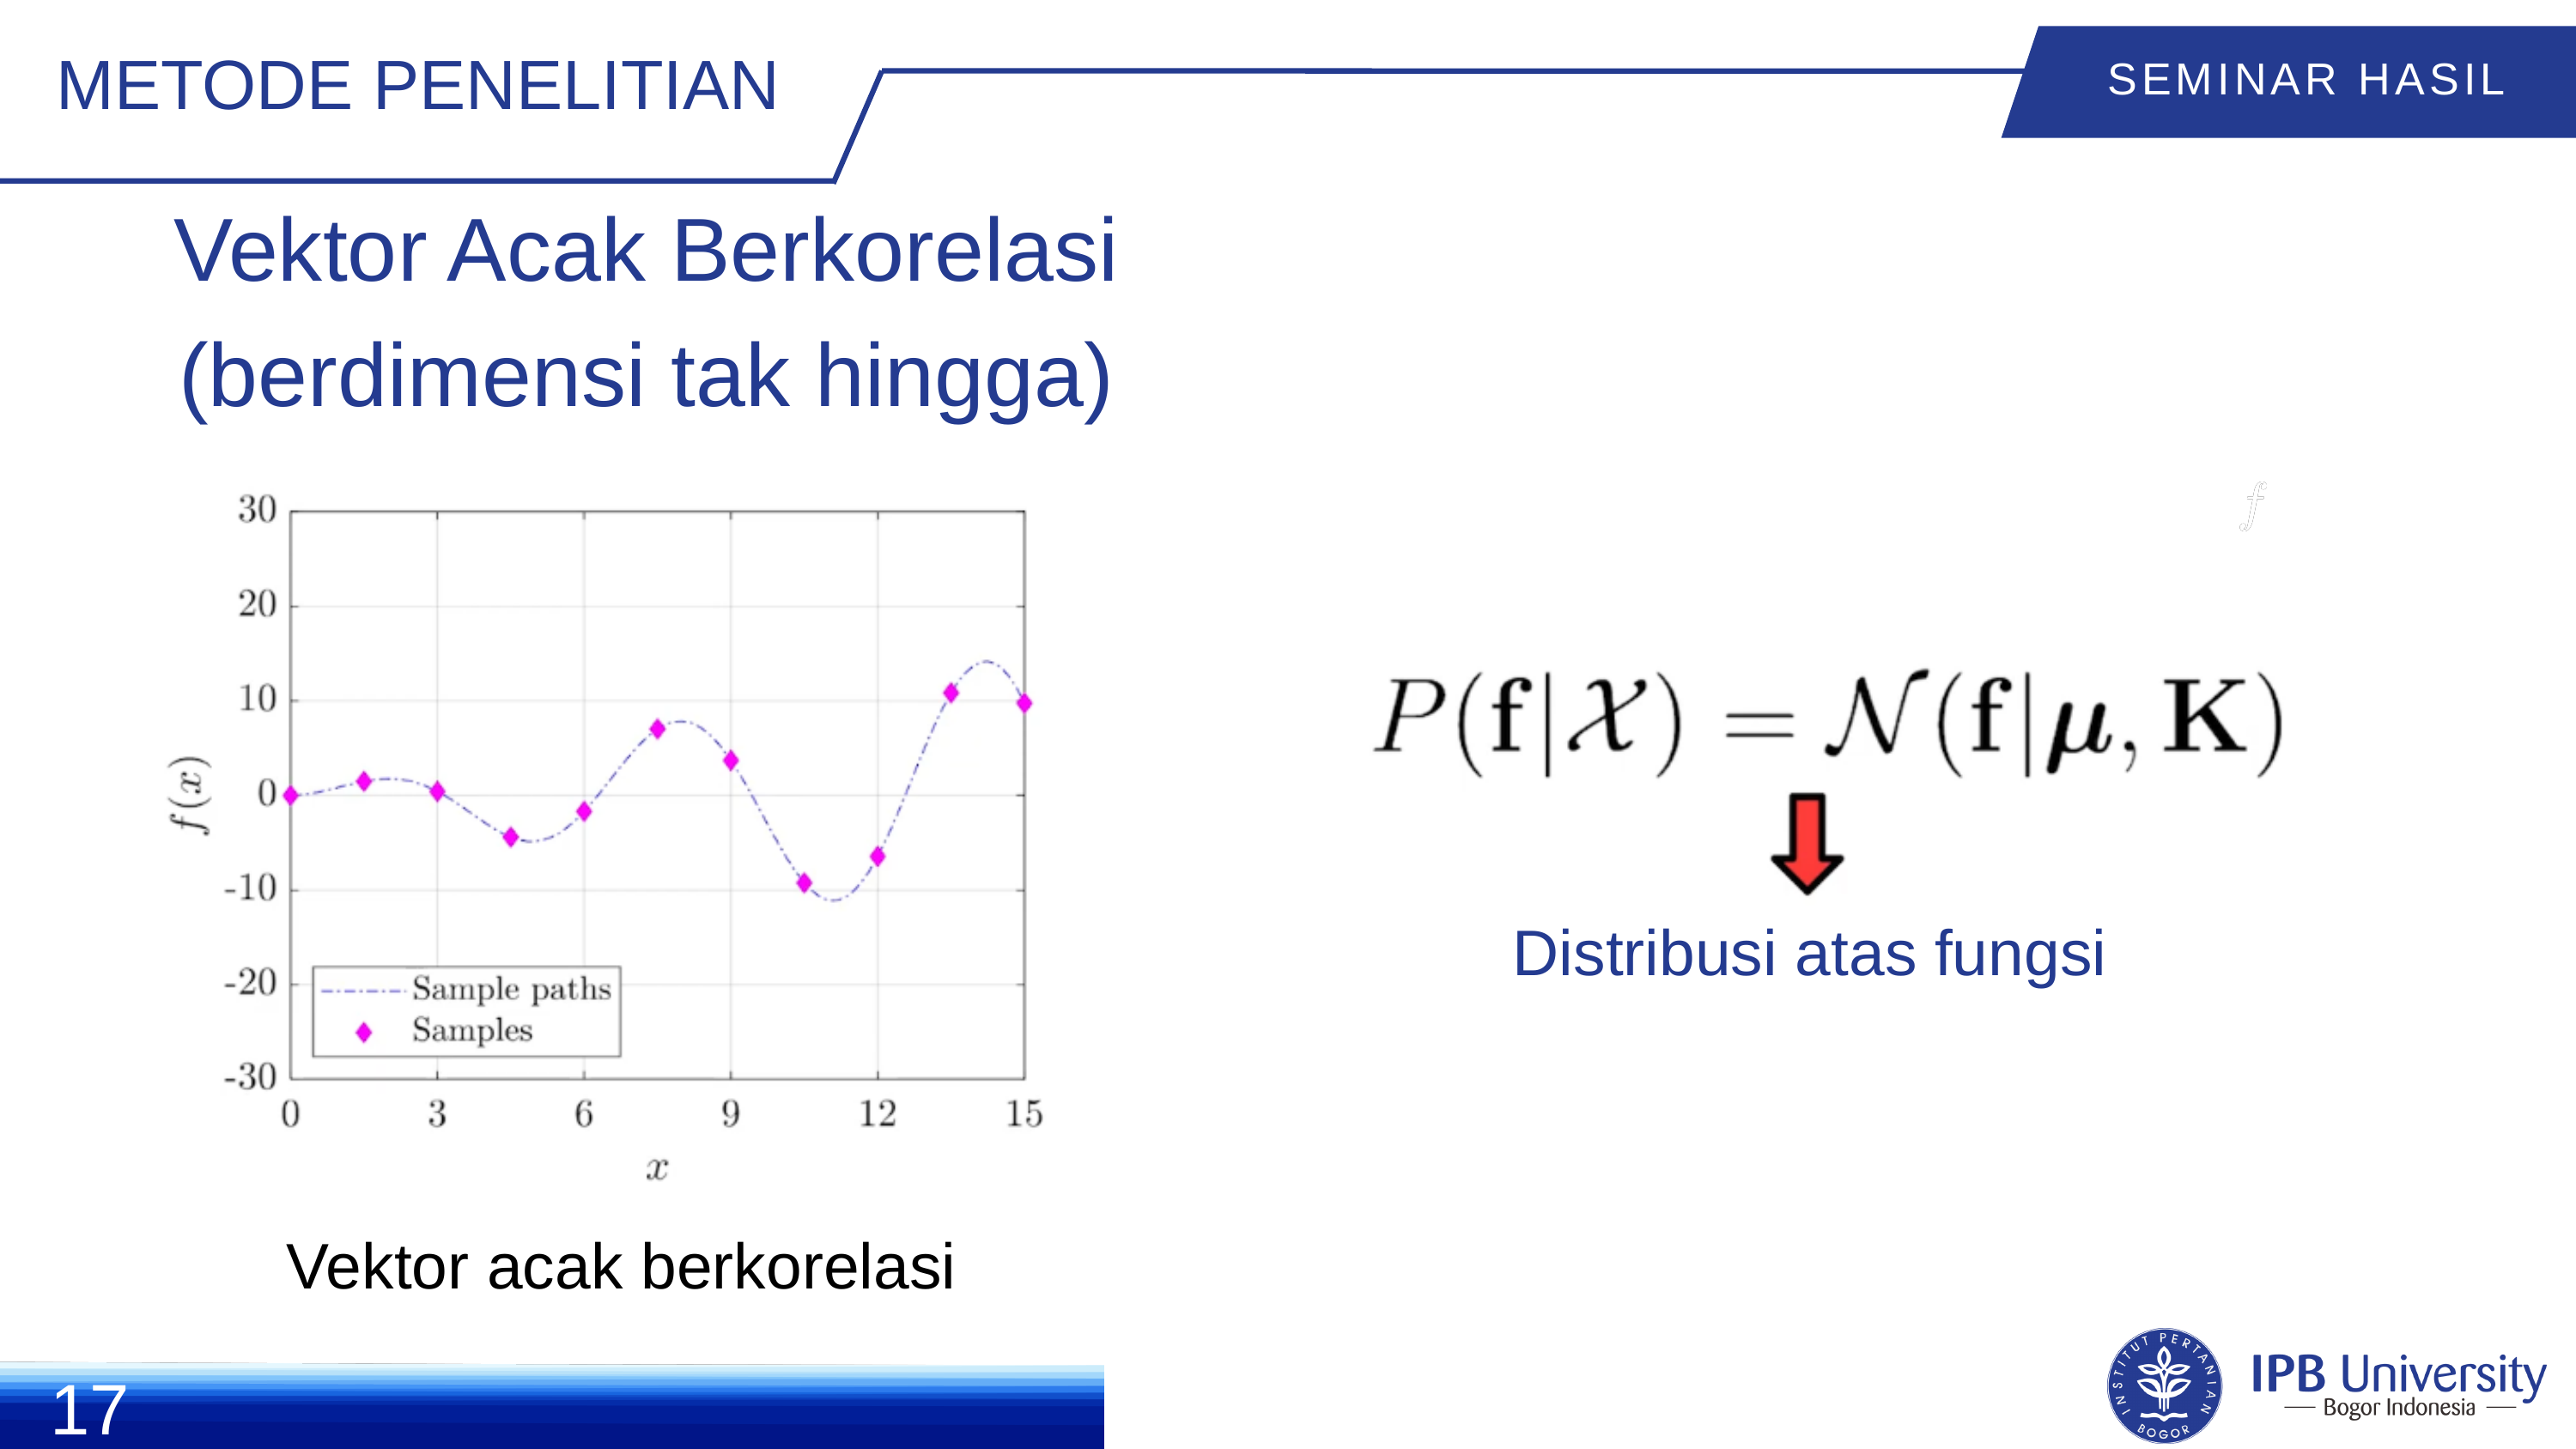

METODE PENELITIAN

SEMINAR HASIL

Vektor Acak Berkorelasi (berdimensi tak hingga)

Distribusi atas fungsi
Vektor acak berkorelasi

17